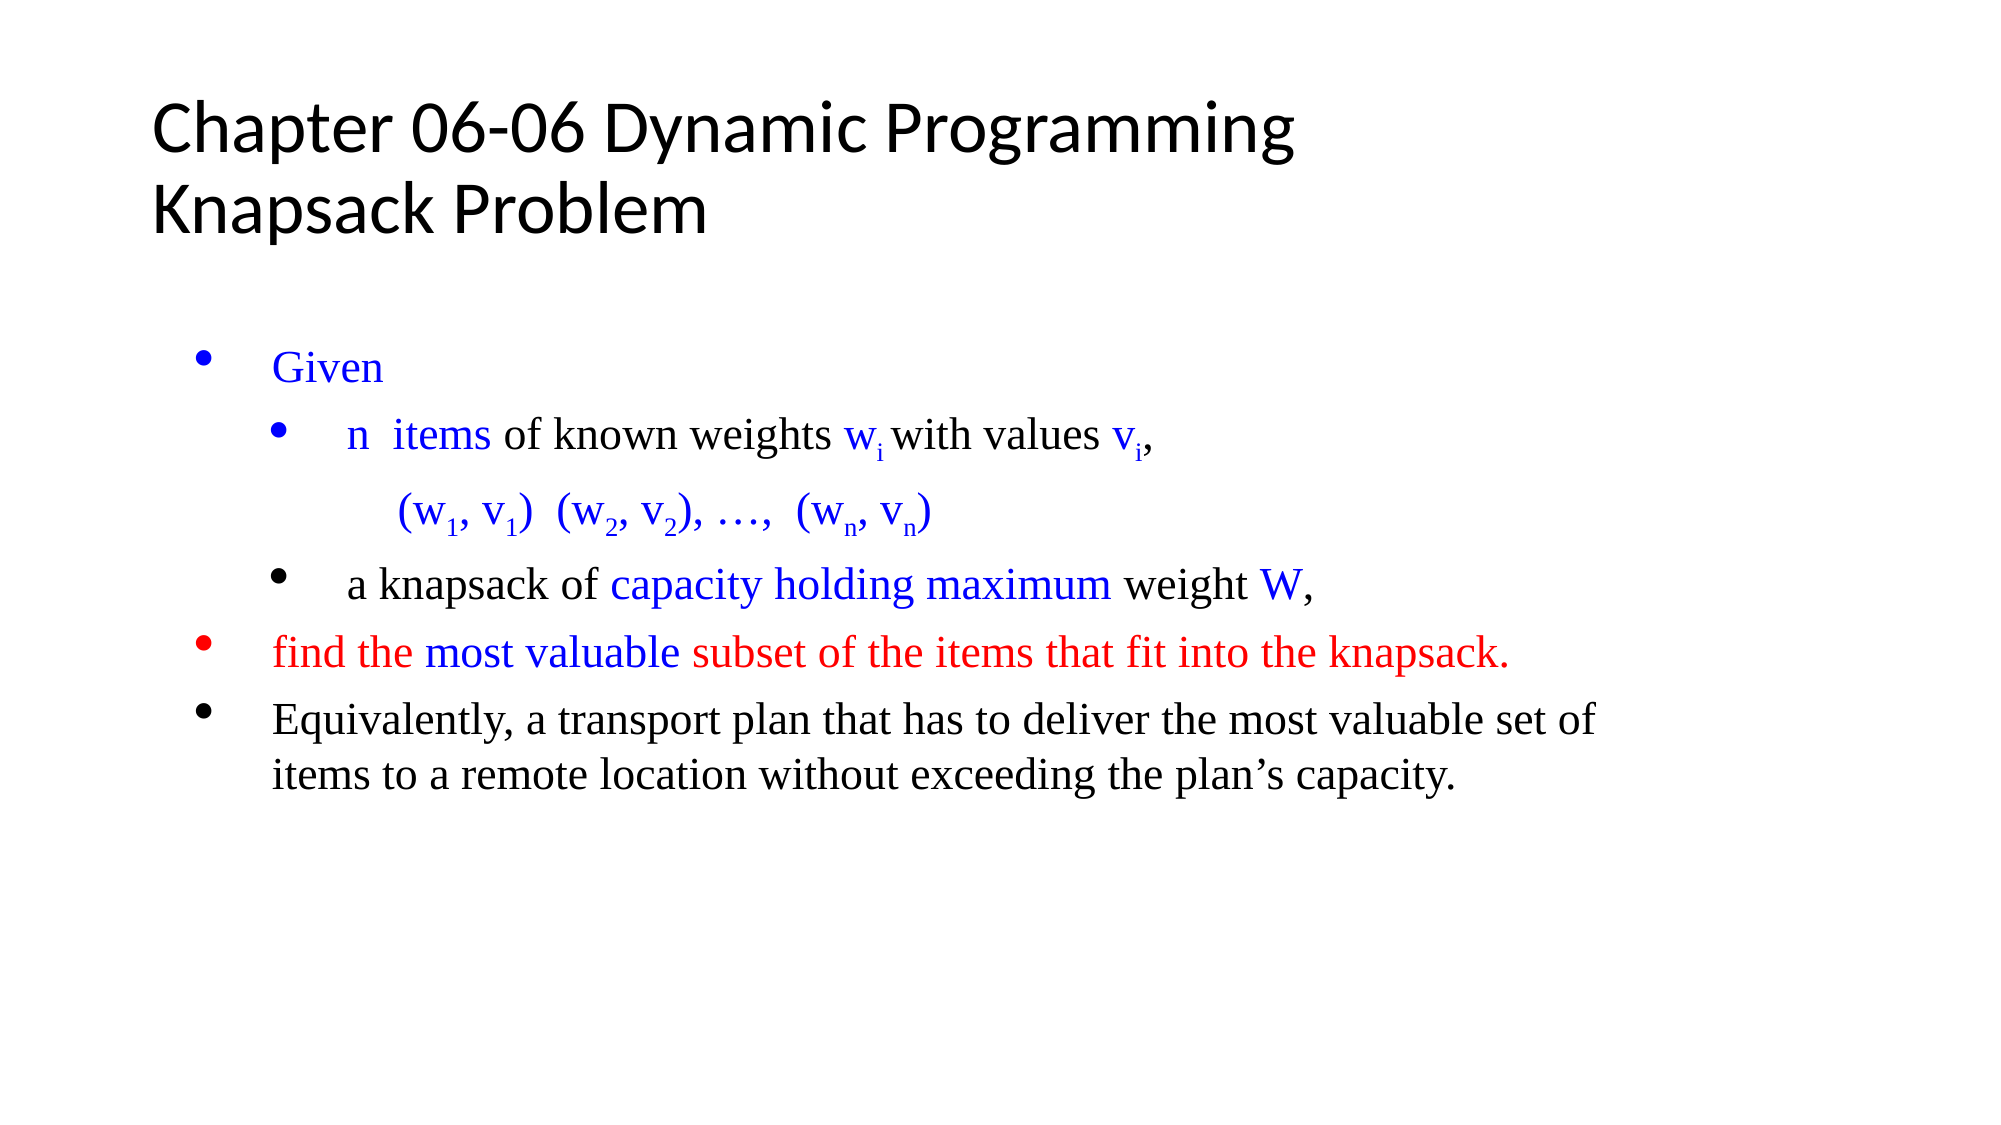

# Chapter 06-06 Dynamic Programming Knapsack Problem
Given
n  items of known weights wi with values vi,
           (w1, v1)  (w2, v2), …,  (wn, vn)
a knapsack of capacity holding maximum weight W,
find the most valuable subset of the items that fit into the knapsack.
Equivalently, a transport plan that has to deliver the most valuable set of items to a remote location without exceeding the plan’s capacity.